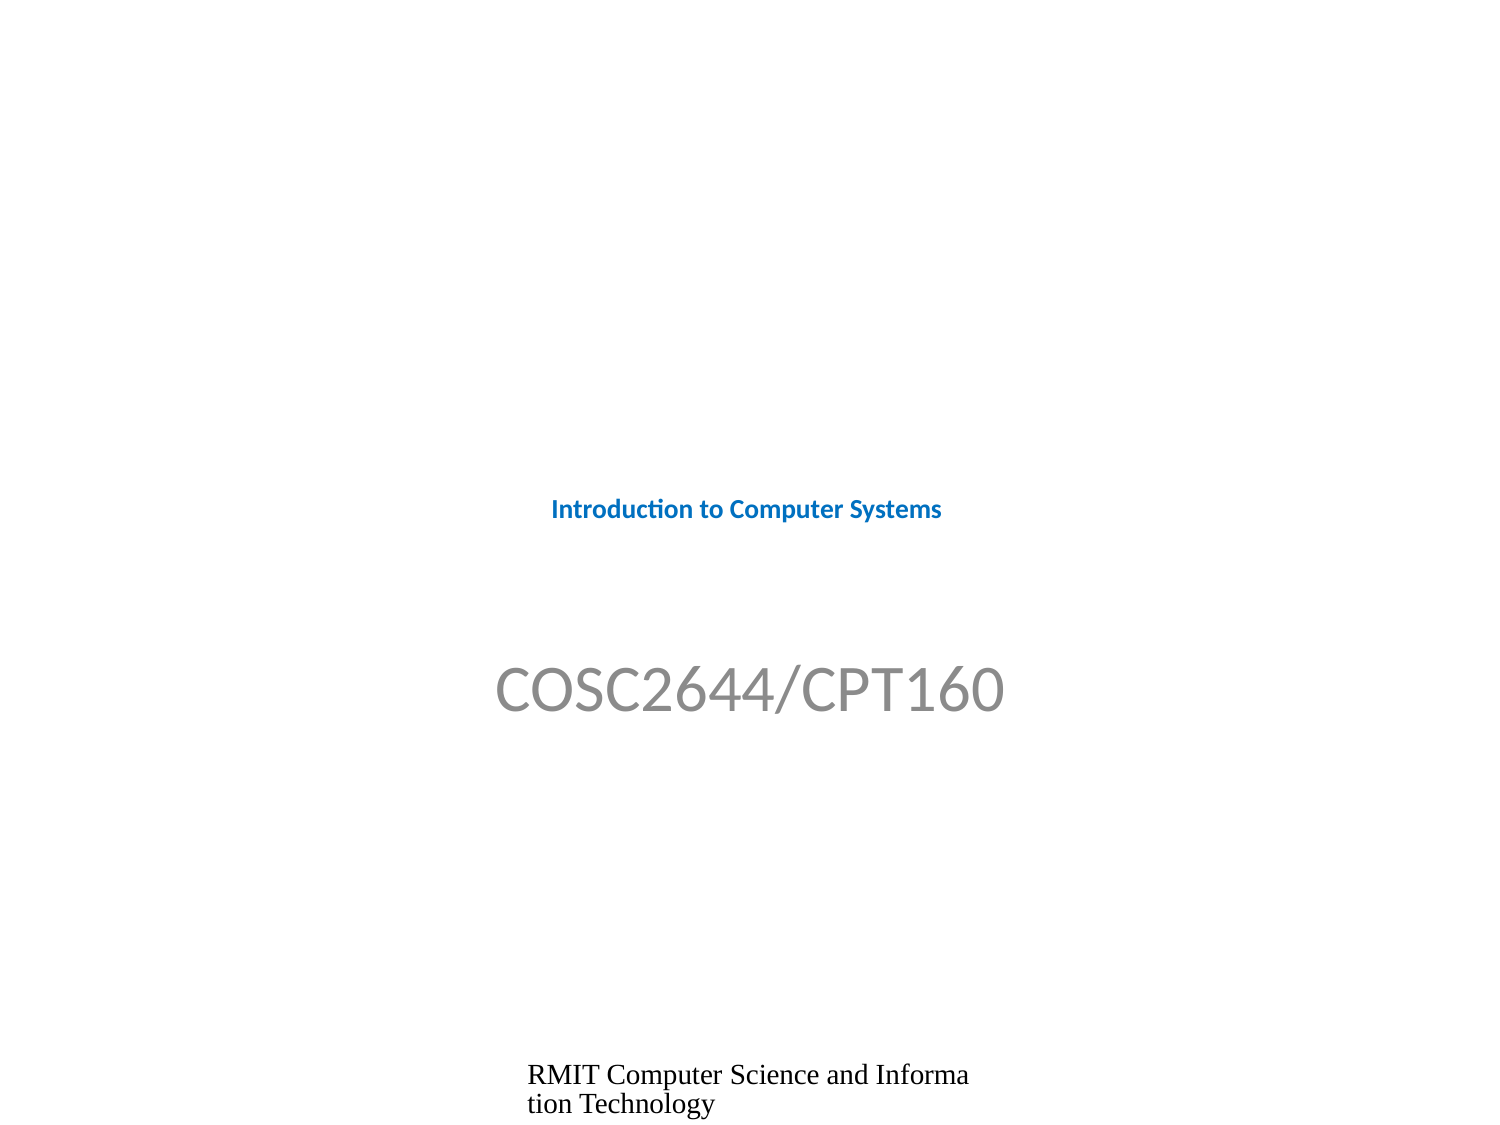

# Introduction to Computer Systems
COSC2644/CPT160
RMIT Computer Science and Information Technology